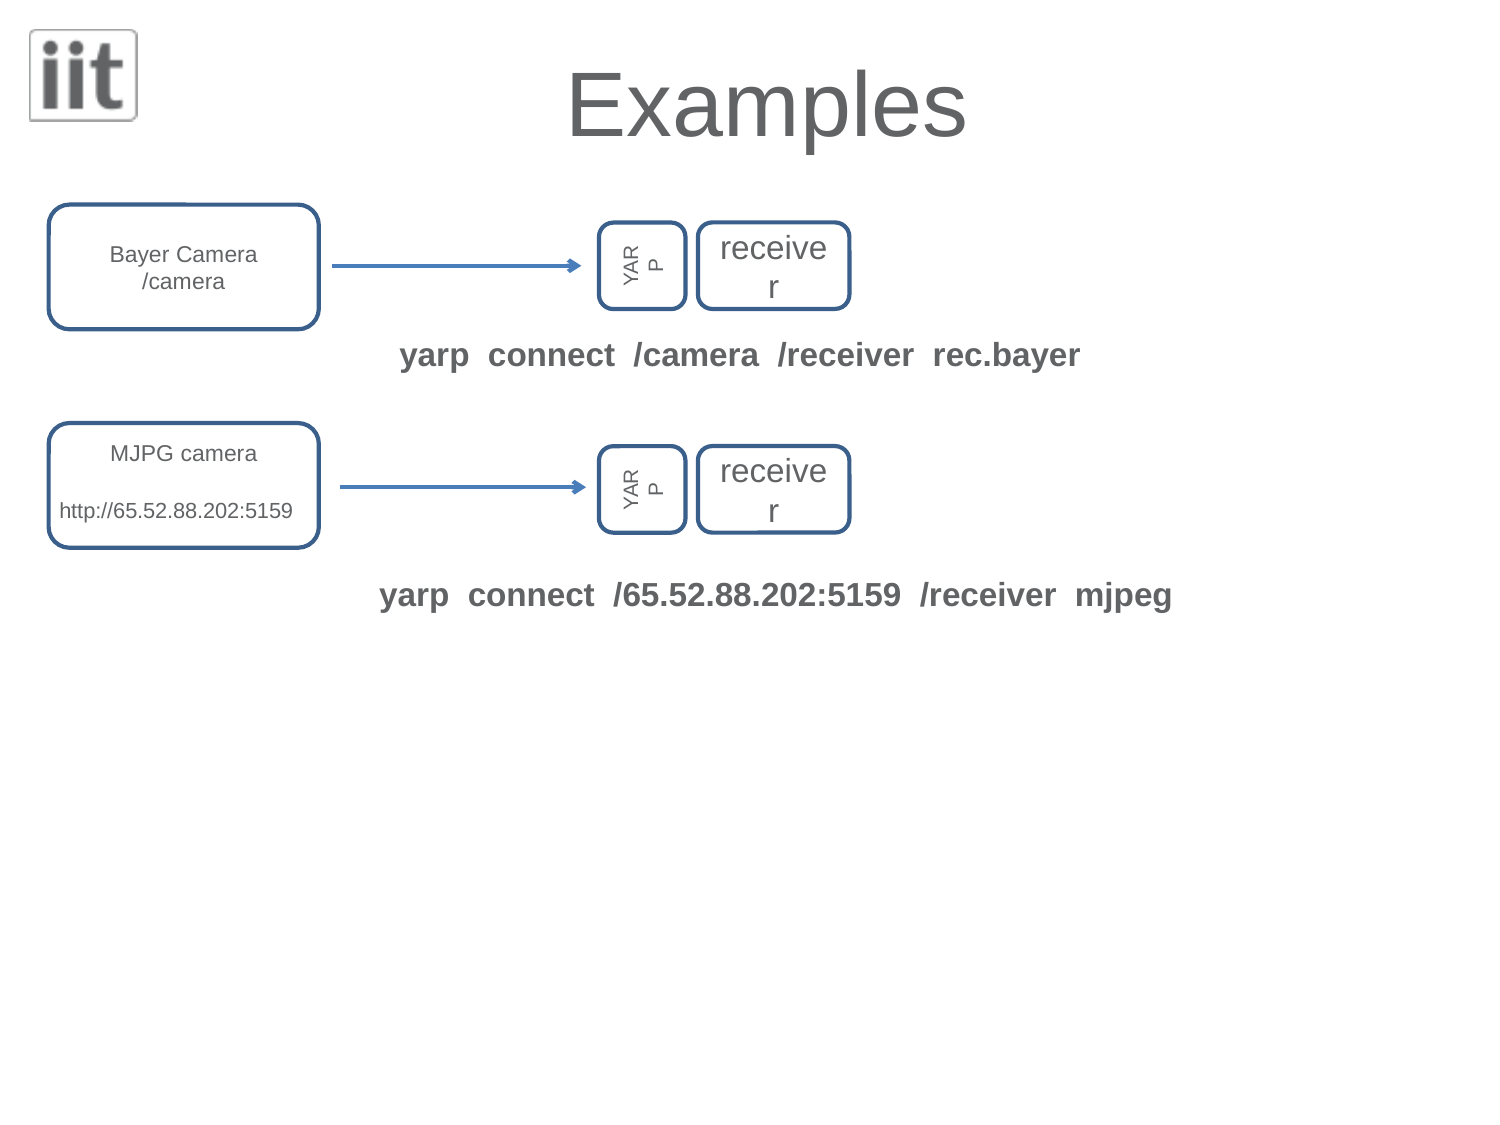

# Examples
Bayer Camera
/camera
YARP
receiver
yarp  connect  /camera  /receiver  rec.bayer

MJPG camera
YARP
receiver
http://65.52.88.202:5159
yarp  connect  /65.52.88.202:5159  /receiver  mjpeg